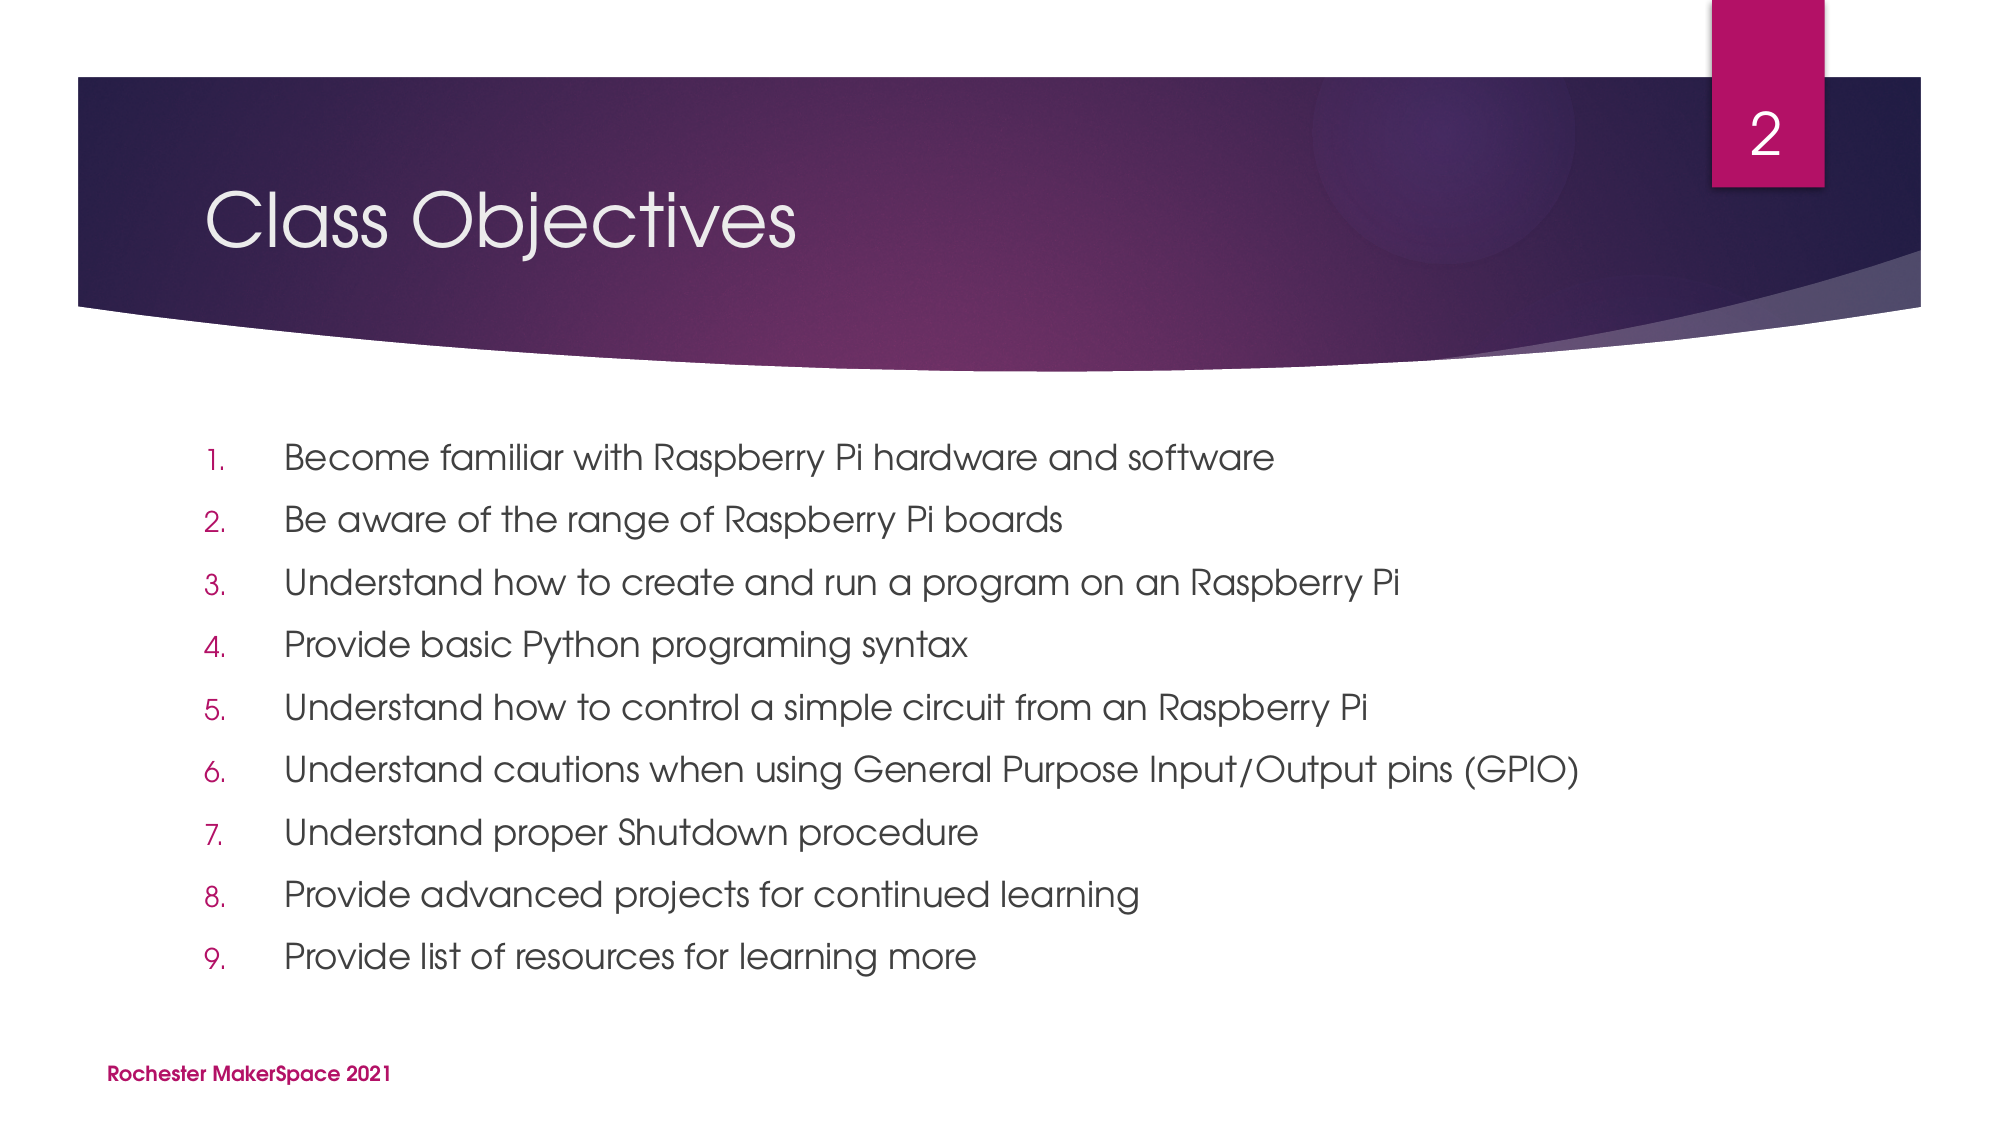

2
# Class Objectives
Become familiar with Raspberry Pi hardware and software
Be aware of the range of Raspberry Pi boards
Understand how to create and run a program on an Raspberry Pi
Provide basic Python programing syntax
Understand how to control a simple circuit from an Raspberry Pi
Understand cautions when using General Purpose Input/Output pins (GPIO)
Understand proper Shutdown procedure
Provide advanced projects for continued learning
Provide list of resources for learning more

Rochester MakerSpace 2021